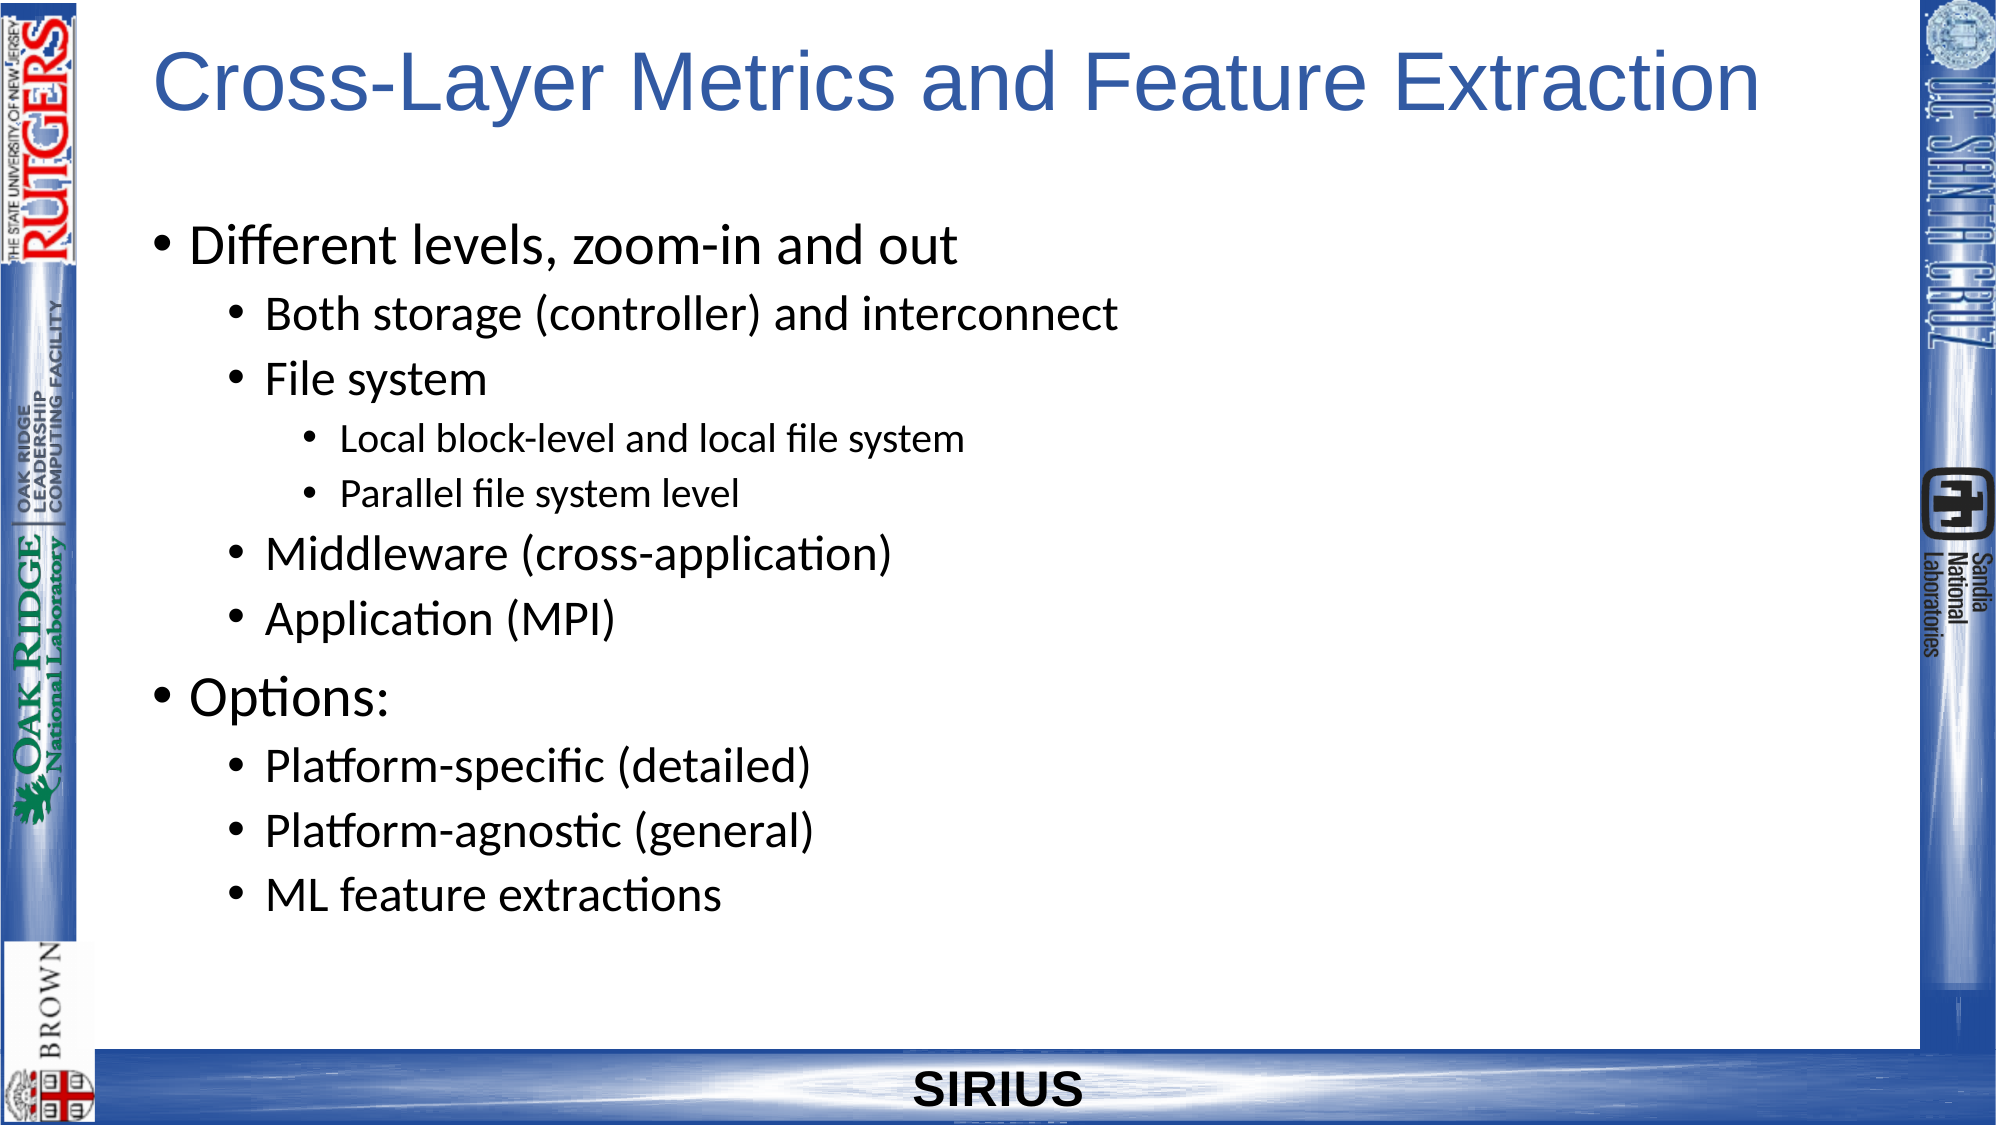

# Cross-Layer Metrics and Feature Extraction
Different levels, zoom-in and out
Both storage (controller) and interconnect
File system
Local block-level and local file system
Parallel file system level
Middleware (cross-application)
Application (MPI)
Options:
Platform-specific (detailed)
Platform-agnostic (general)
ML feature extractions